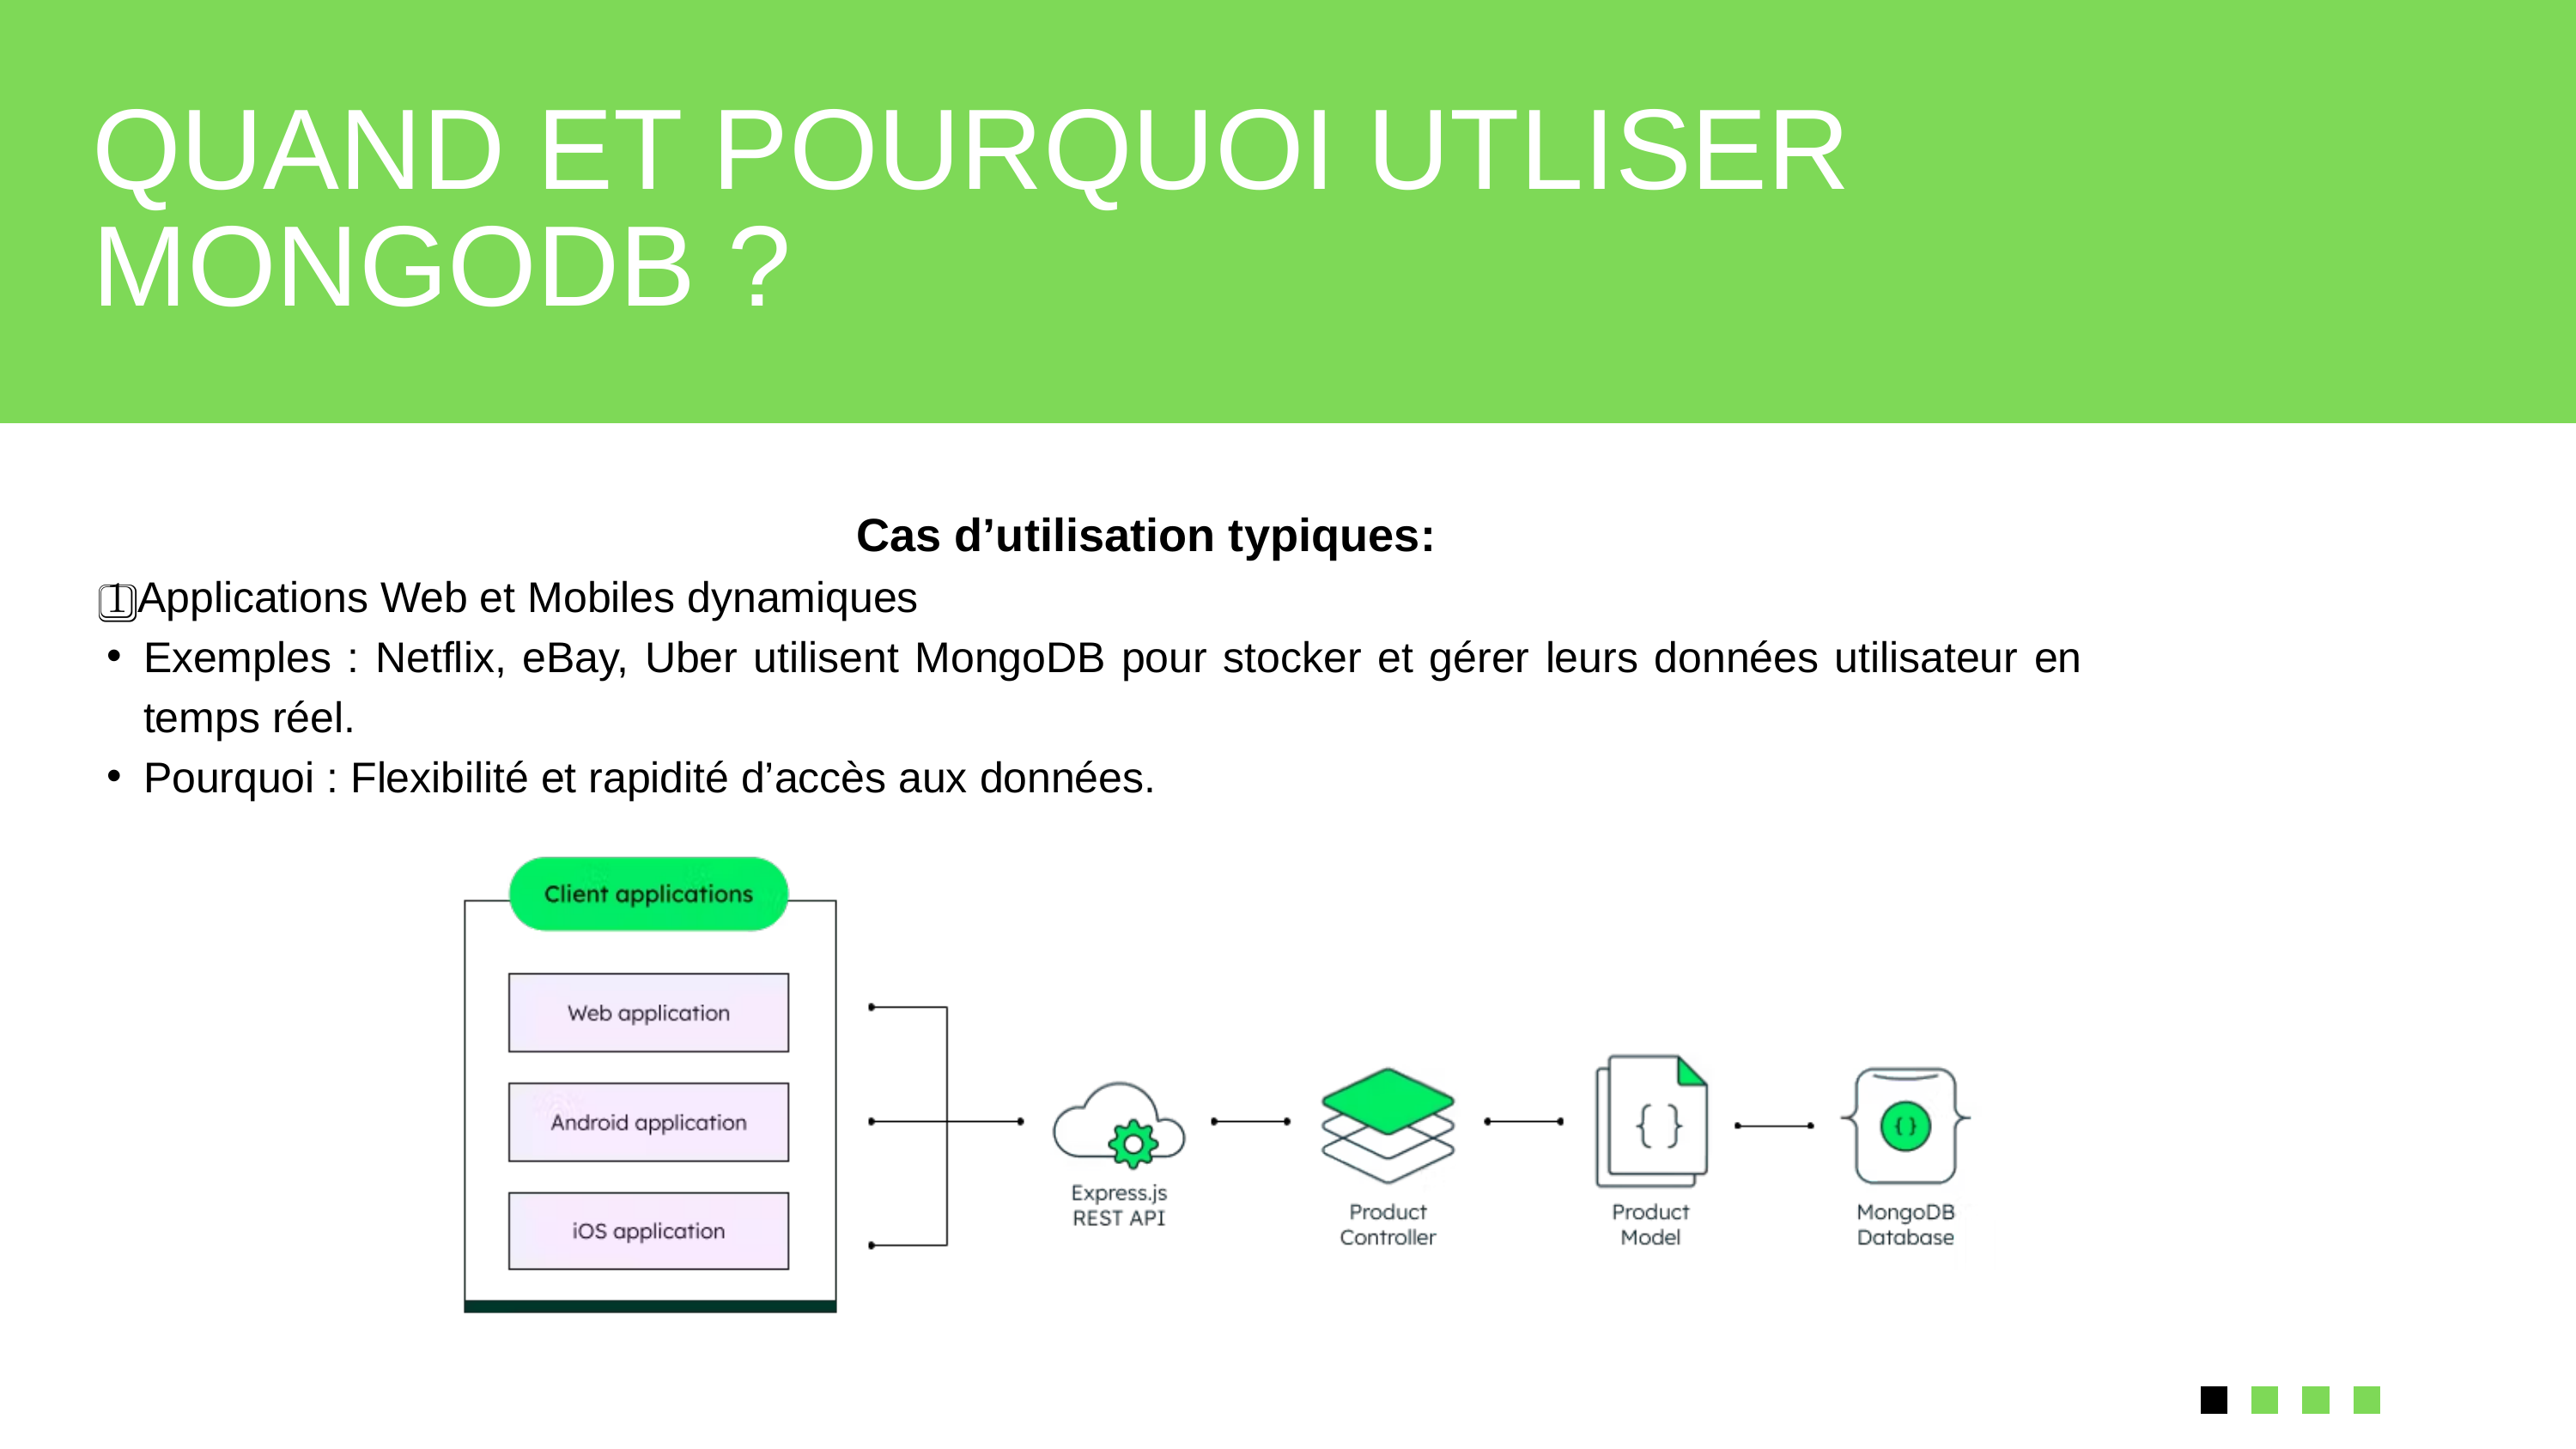

QUAND ET POURQUOI UTLISER MONGODB ?
                                                             Cas d’utilisation typiques:
   1️⃣ Applications Web et Mobiles dynamiques
Exemples : Netflix, eBay, Uber utilisent MongoDB pour stocker et gérer leurs données utilisateur en      temps réel.
Pourquoi : Flexibilité et rapidité d’accès aux données.